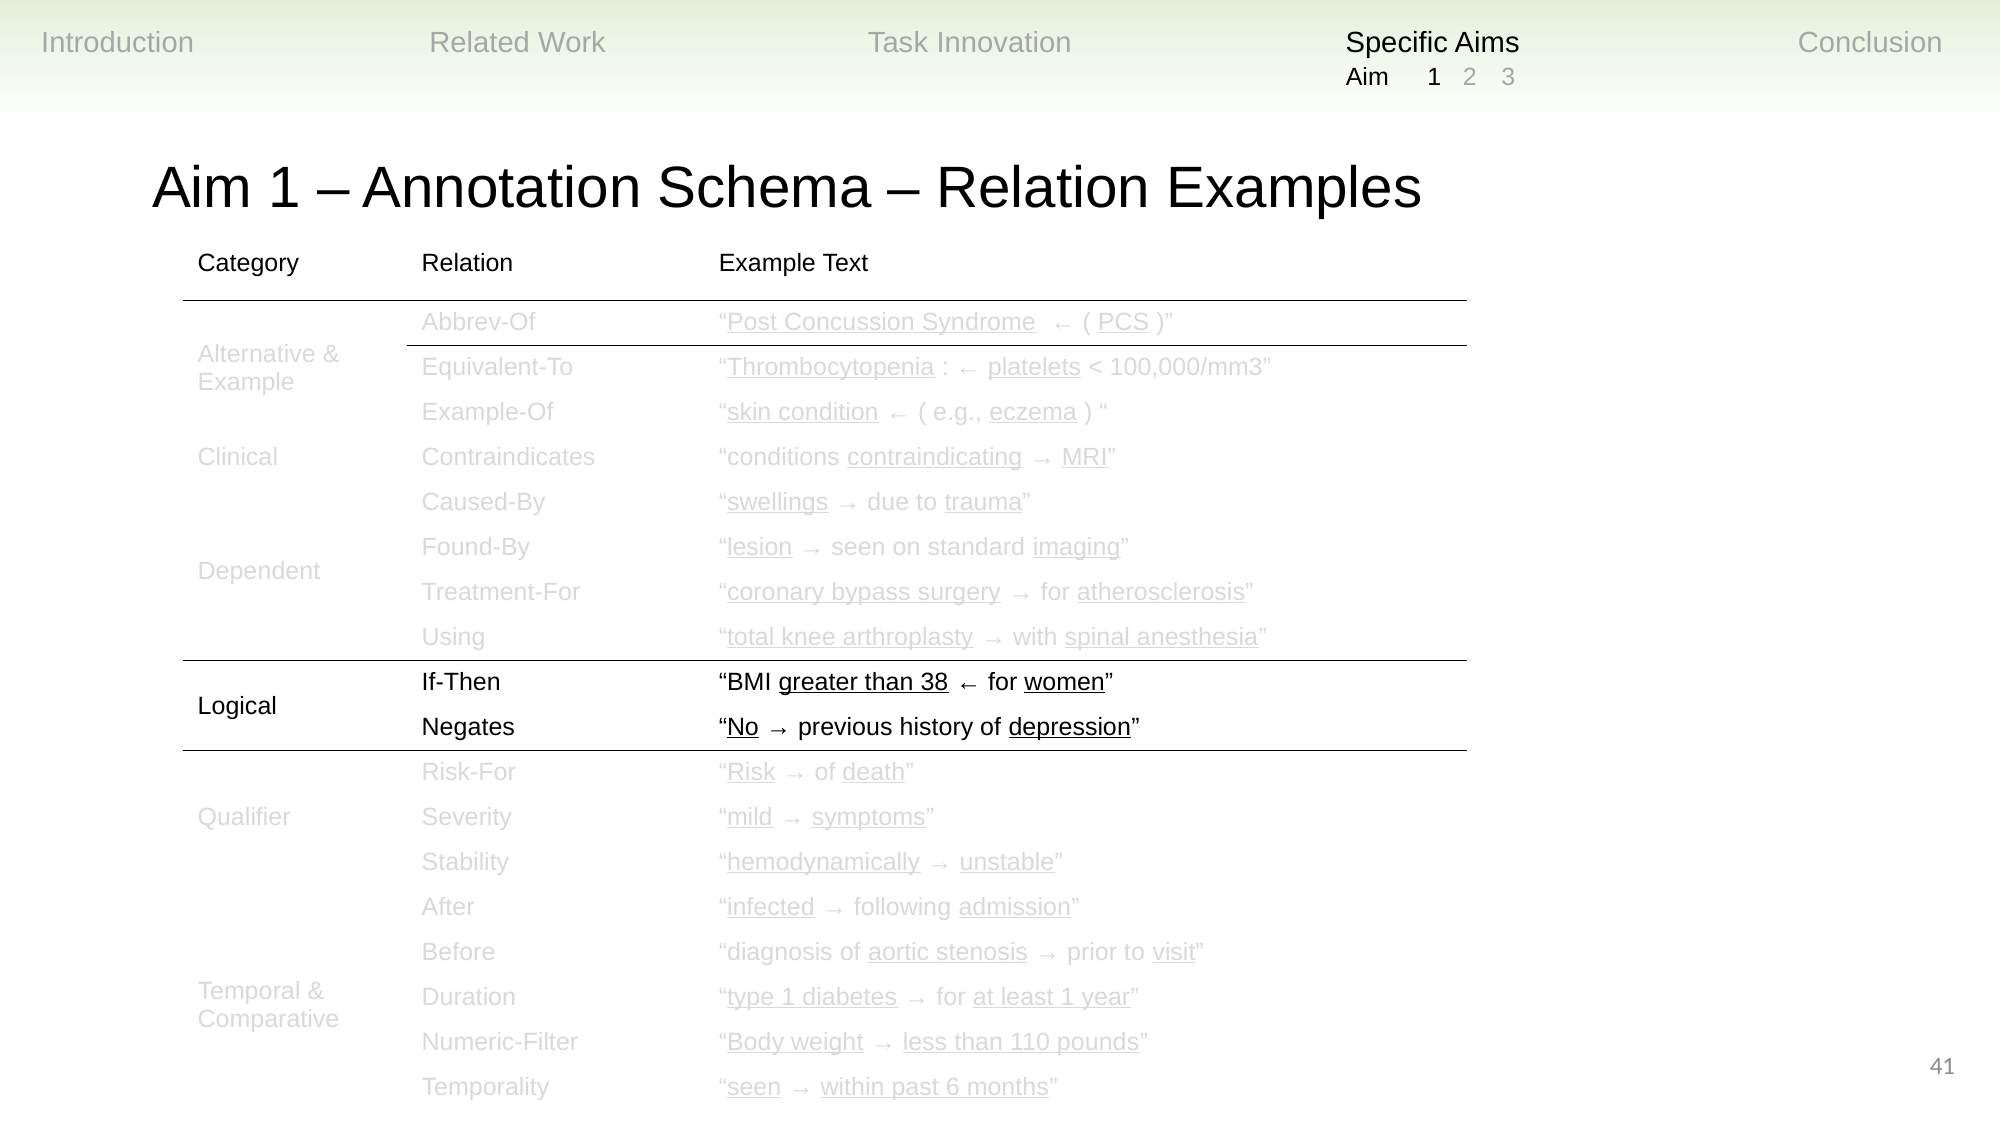

Related Work
Task Innovation
Specific Aims
Introduction
Conclusion
2
3
1
Aim
Aim 1 – Annotation Schema – Relation Examples
| Category | Relation | Example Text |
| --- | --- | --- |
| Alternative & Example | Abbrev-Of | “Post Concussion Syndrome ← ( PCS )” |
| Alternative & | Equivalent-To | “Thrombocytopenia : ← platelets < 100,000/mm3” |
| Example | Example-Of | “skin condition ← ( e.g., eczema ) “ |
| Clinical | Contraindicates | “conditions contraindicating → MRI” |
| Dependent | Caused-By | “swellings → due to trauma” |
|  | Found-By | “lesion → seen on standard imaging” |
| Dependent | Treatment-For | “coronary bypass surgery → for atherosclerosis” |
|  | Using | “total knee arthroplasty → with spinal anesthesia” |
| Logical | If-Then | “BMI greater than 38 ← for women” |
|  | Negates | “No → previous history of depression” |
|  | Risk-For | “Risk → of death” |
| Qualifier | Severity | “mild → symptoms” |
|  | Stability | “hemodynamically → unstable” |
| Temporal & Comparative | After | “infected → following admission” |
|  | Before | “diagnosis of aortic stenosis → prior to visit” |
|  | Duration | “type 1 diabetes → for at least 1 year” |
| Temporal & | Numeric-Filter | “Body weight → less than 110 pounds” |
| Comparative | Temporality | “seen → within past 6 months” |
41